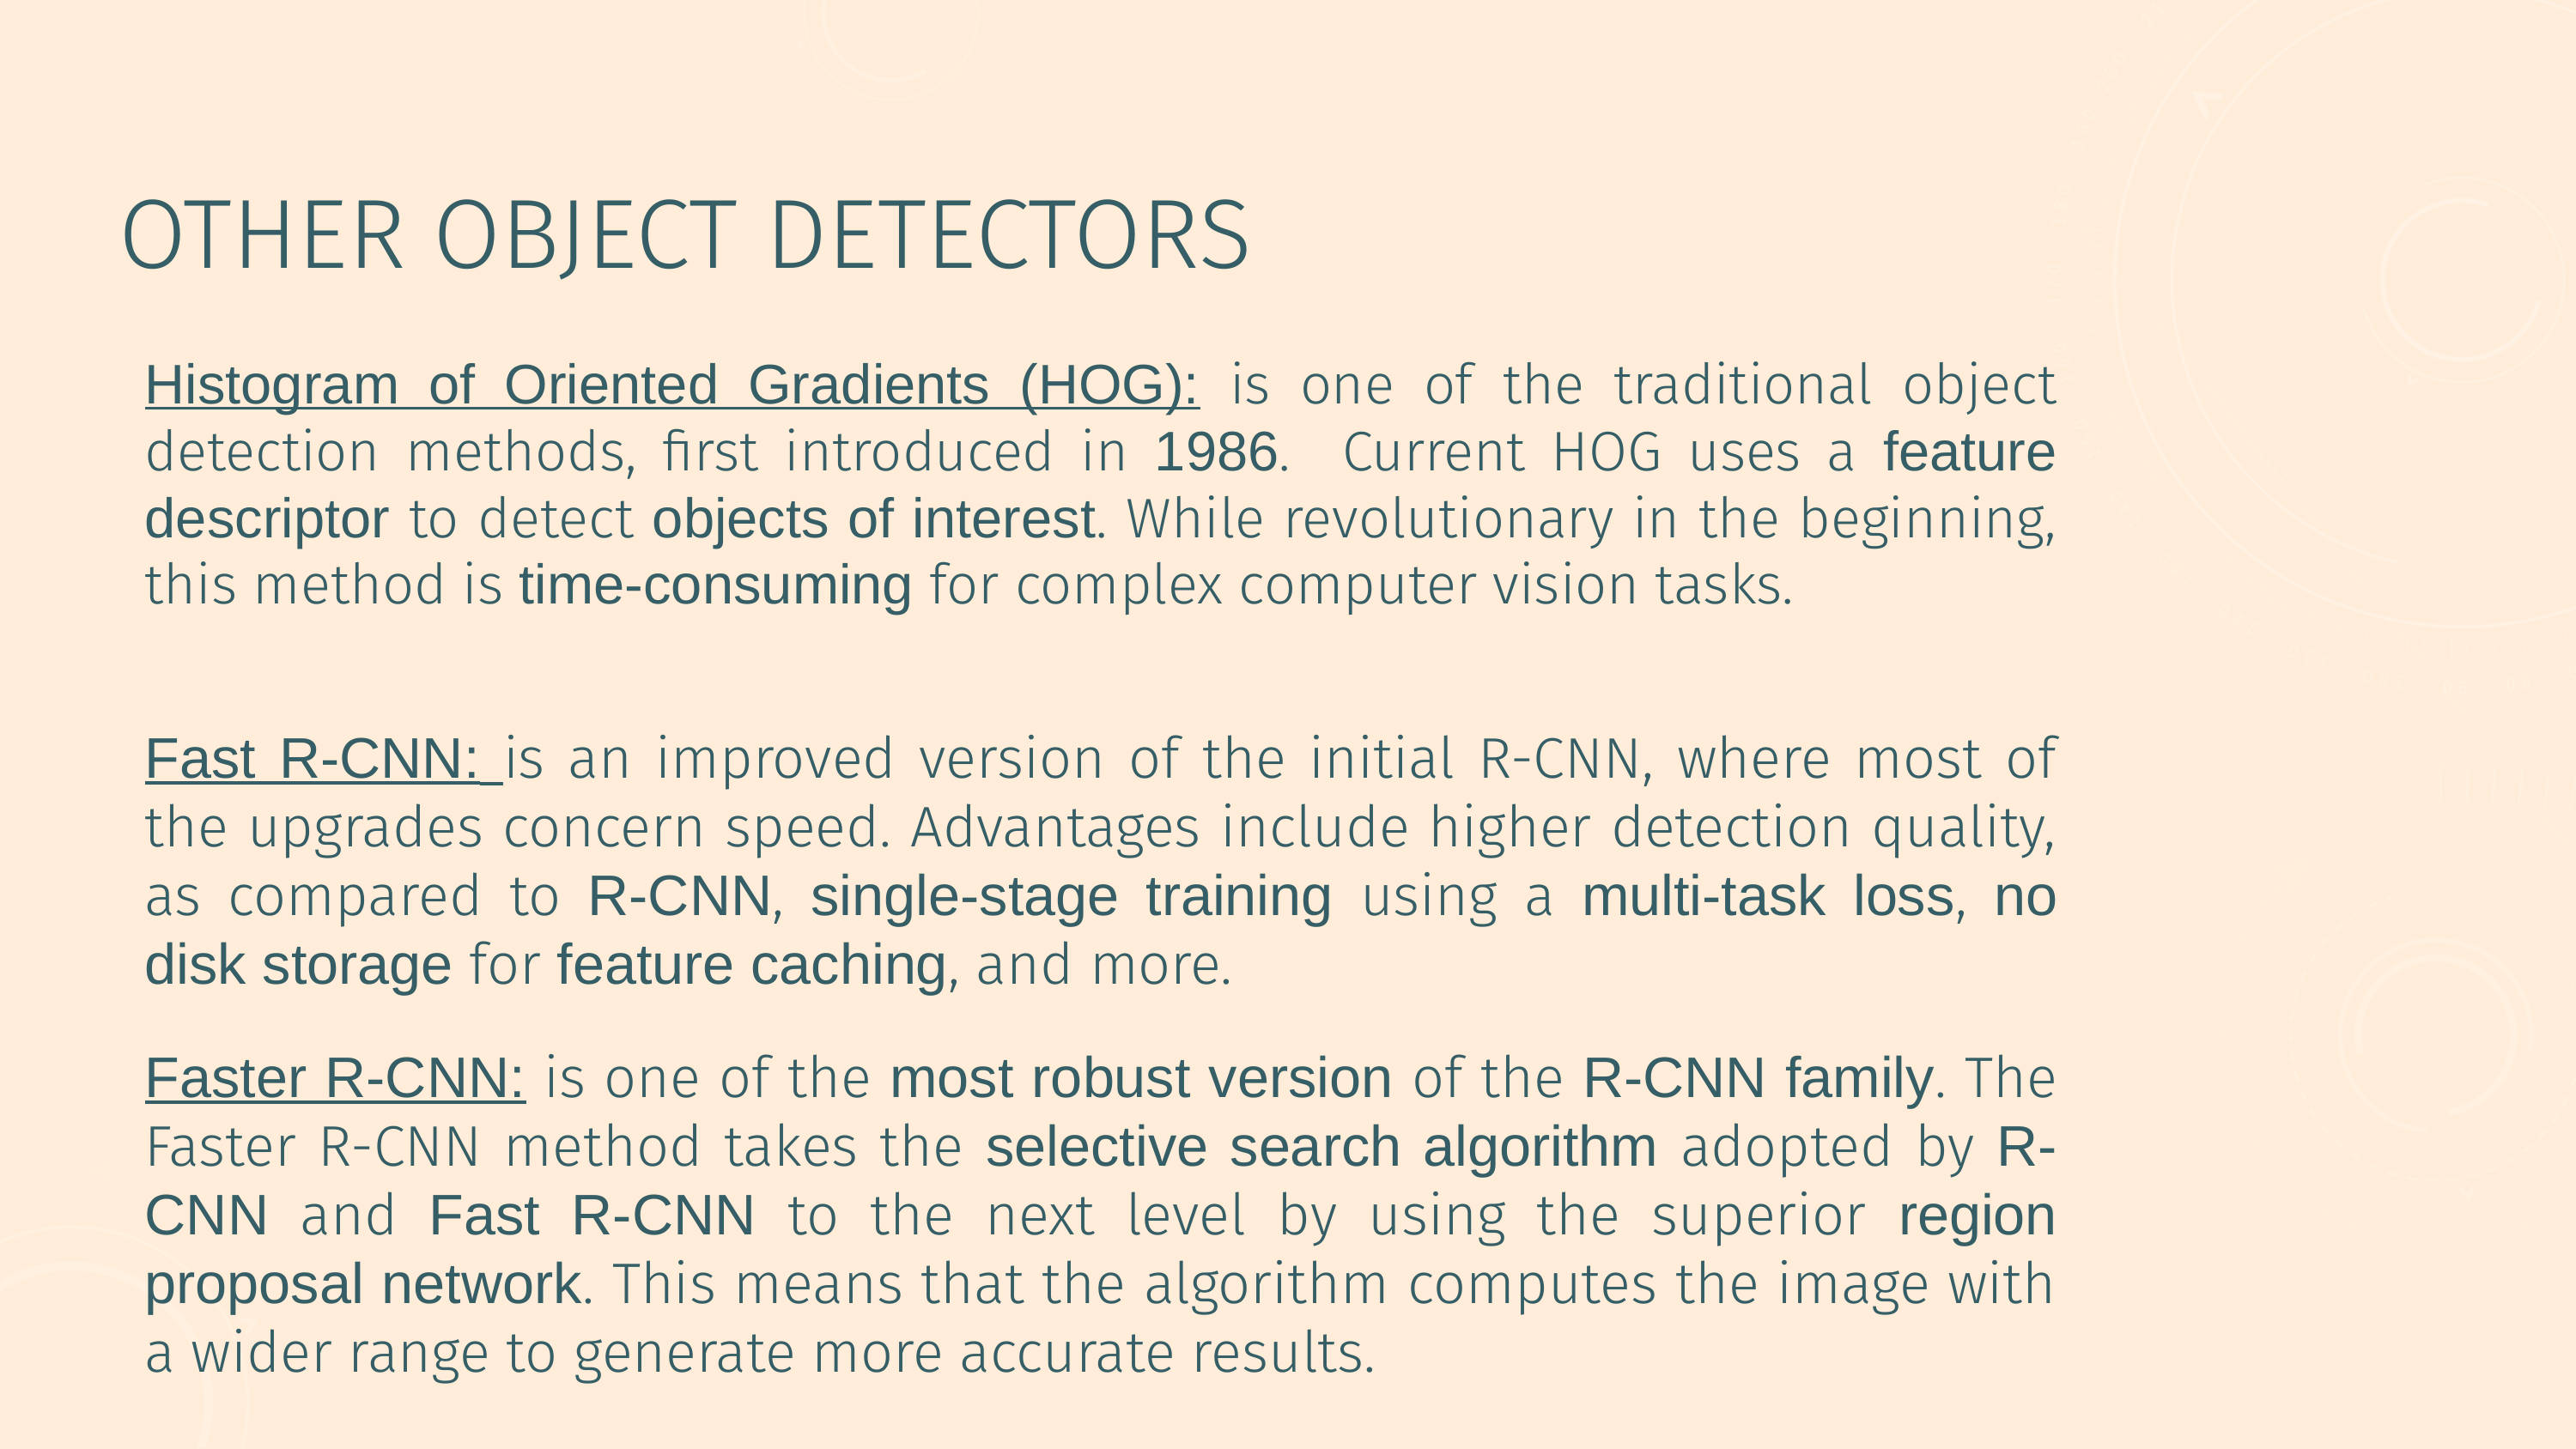

OTHER OBJECT DETECTORS

Histogram of Oriented Gradients (HOG): is one of the traditional object detection methods, first introduced in 1986.  Current HOG uses a feature descriptor to detect objects of interest. While revolutionary in the beginning, this method is time-consuming for complex computer vision tasks.
Fast R-CNN: is an improved version of the initial R-CNN, where most of the upgrades concern speed. Advantages include higher detection quality, as compared to R-CNN, single-stage training using a multi-task loss, no disk storage for feature caching, and more.
Faster R-CNN: is one of the most robust version of the R-CNN family. The Faster R-CNN method takes the selective search algorithm adopted by R-CNN and Fast R-CNN to the next level by using the superior region proposal network. This means that the algorithm computes the image with a wider range to generate more accurate results.